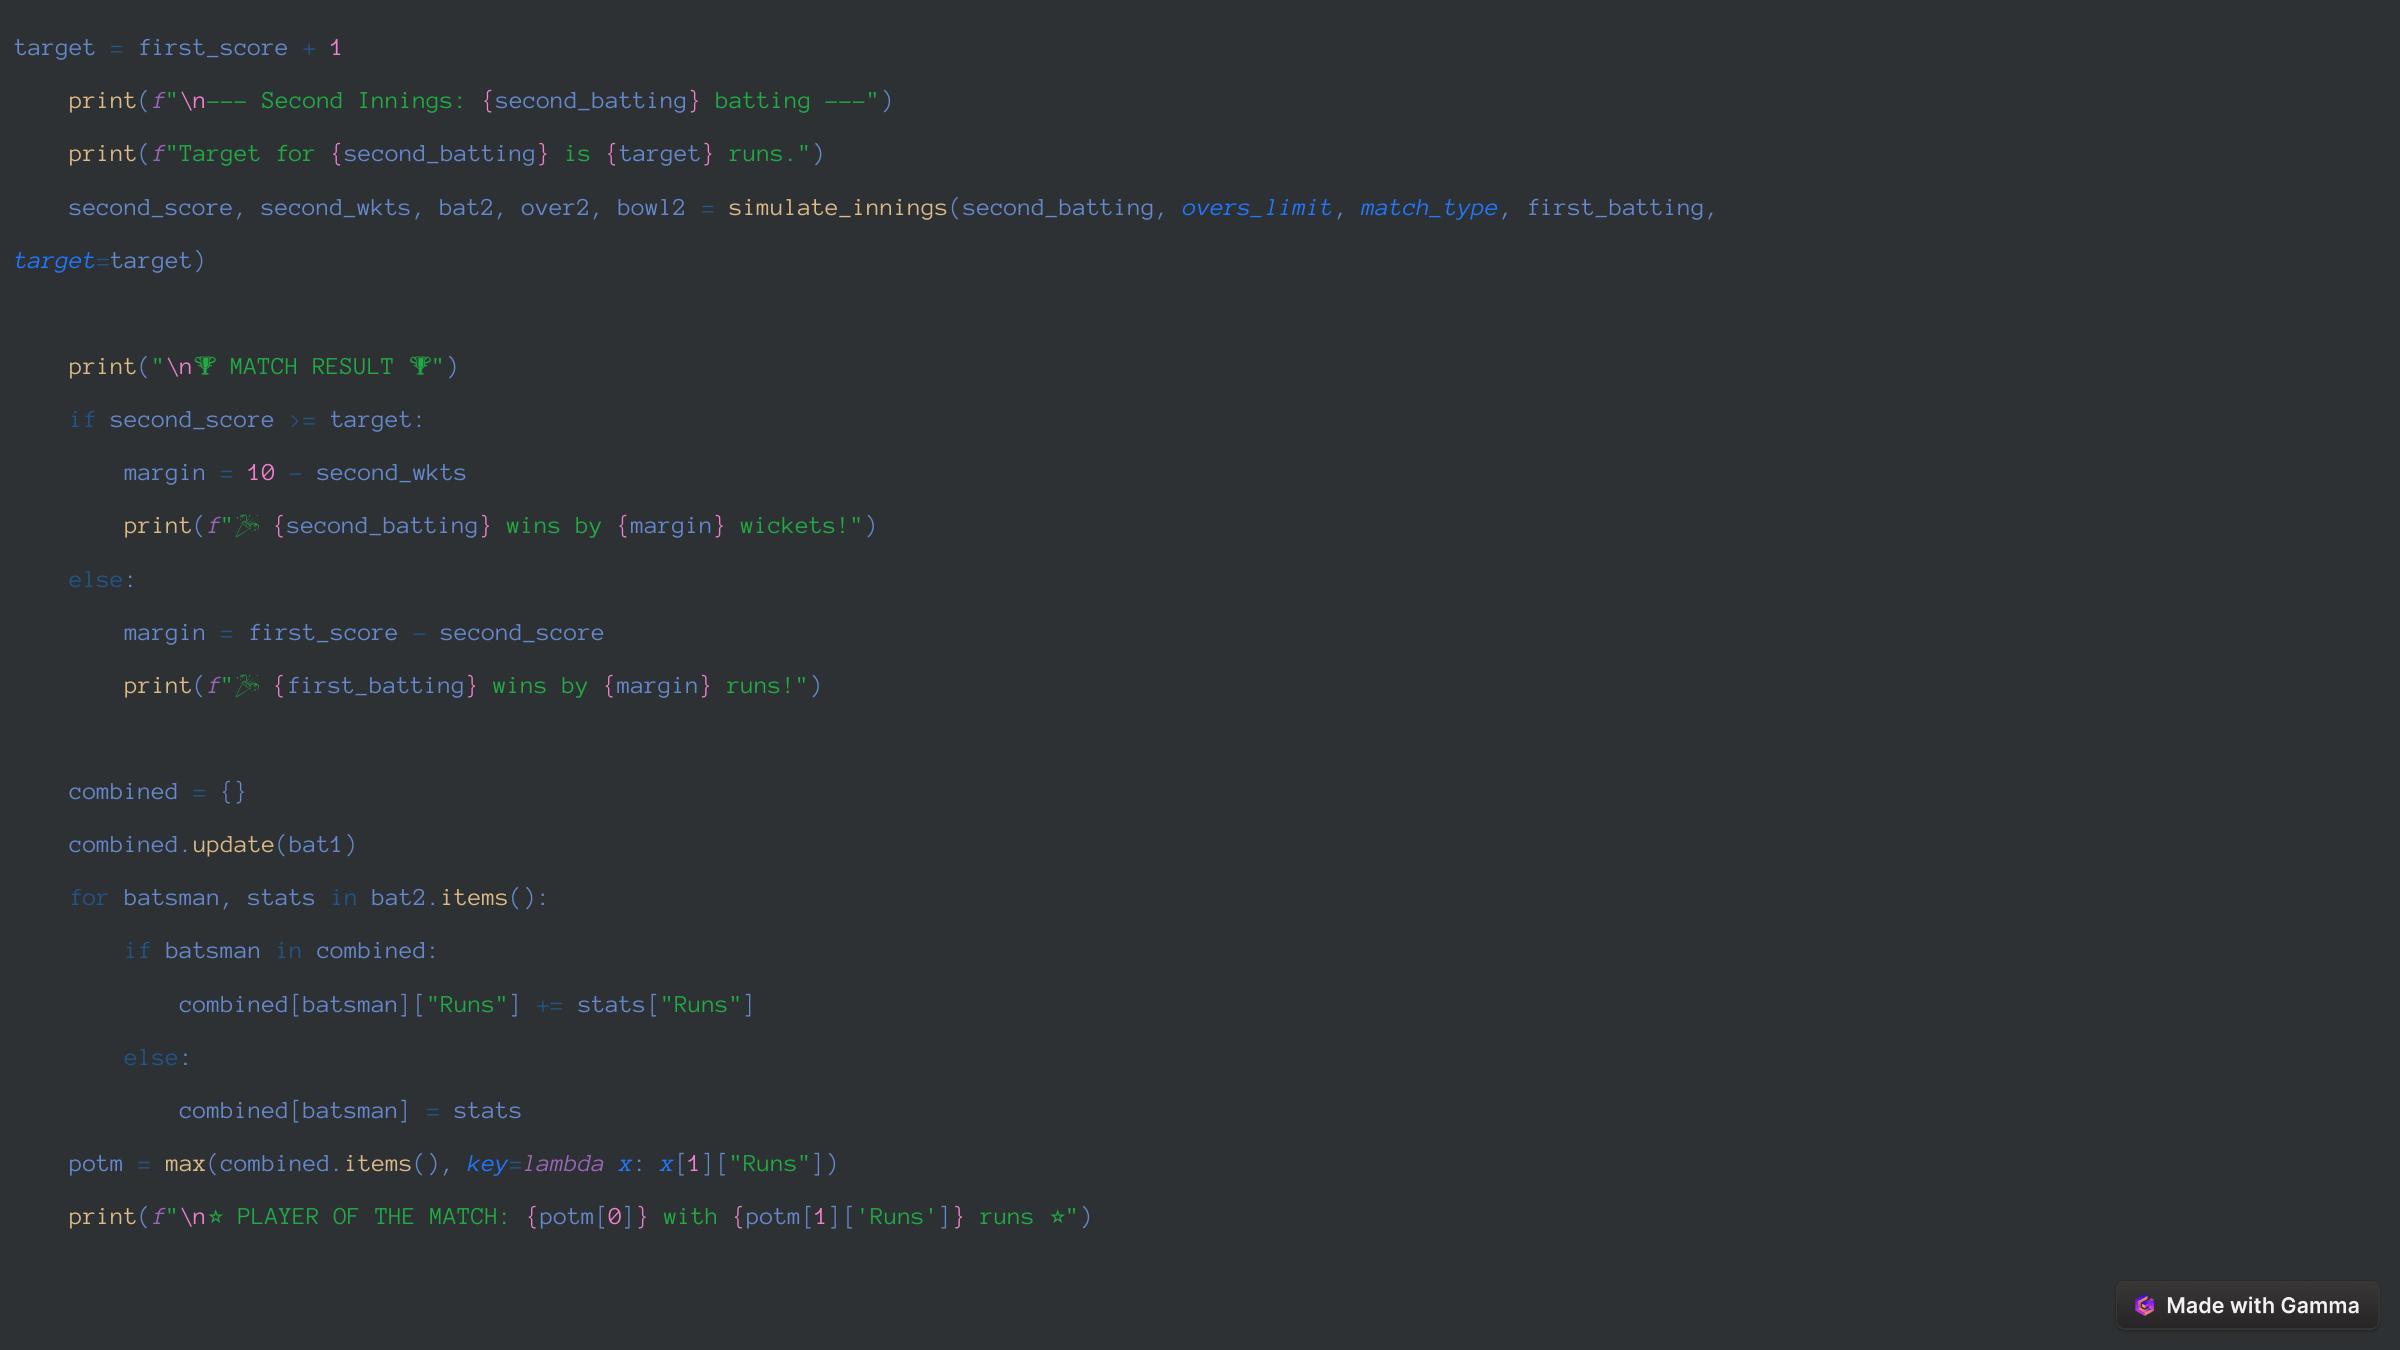

target = first_score + 1
    print(f"\n--- Second Innings: {second_batting} batting ---")
    print(f"Target for {second_batting} is {target} runs.")
    second_score, second_wkts, bat2, over2, bowl2 = simulate_innings(second_batting, overs_limit, match_type, first_batting, target=target)
    print("\n🏆 MATCH RESULT 🏆")
    if second_score >= target:
        margin = 10 - second_wkts
        print(f"🎉 {second_batting} wins by {margin} wickets!")
    else:
        margin = first_score - second_score
        print(f"🎉 {first_batting} wins by {margin} runs!")
    combined = {}
    combined.update(bat1)
    for batsman, stats in bat2.items():
        if batsman in combined:
            combined[batsman]["Runs"] += stats["Runs"]
        else:
            combined[batsman] = stats
    potm = max(combined.items(), key=lambda x: x[1]["Runs"])
    print(f"\n⭐ PLAYER OF THE MATCH: {potm[0]} with {potm[1]['Runs']} runs ⭐")